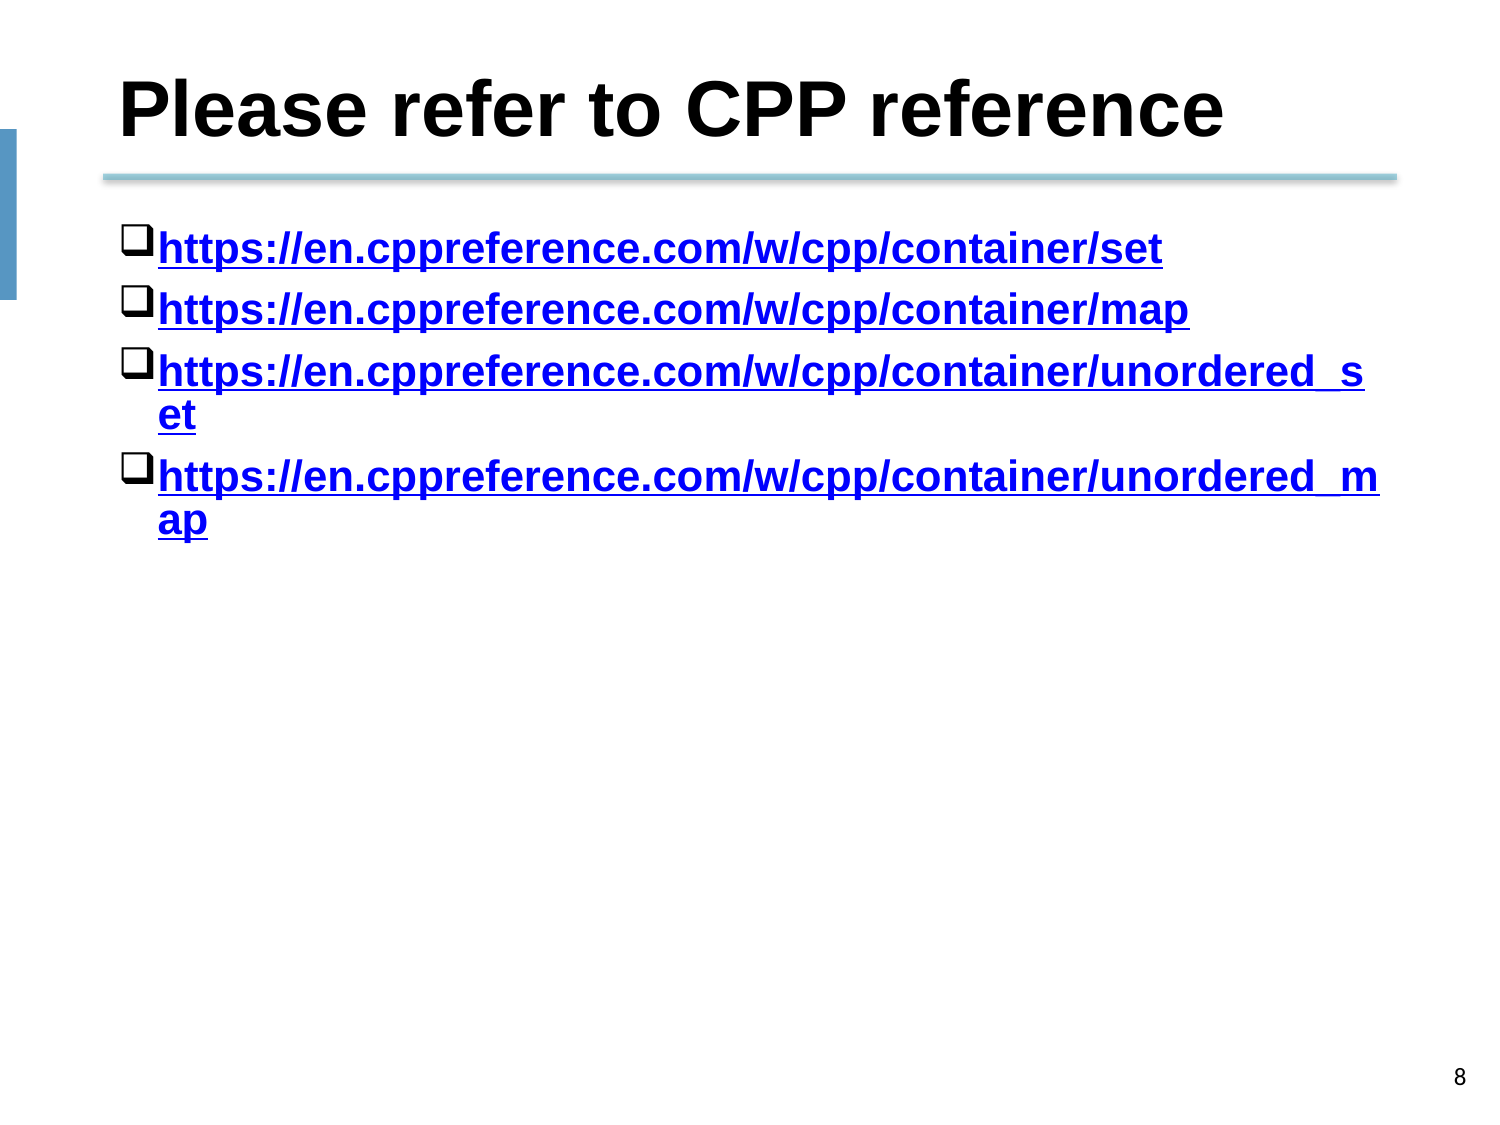

# Please refer to CPP reference
https://en.cppreference.com/w/cpp/container/set
https://en.cppreference.com/w/cpp/container/map
https://en.cppreference.com/w/cpp/container/unordered_set
https://en.cppreference.com/w/cpp/container/unordered_map
8